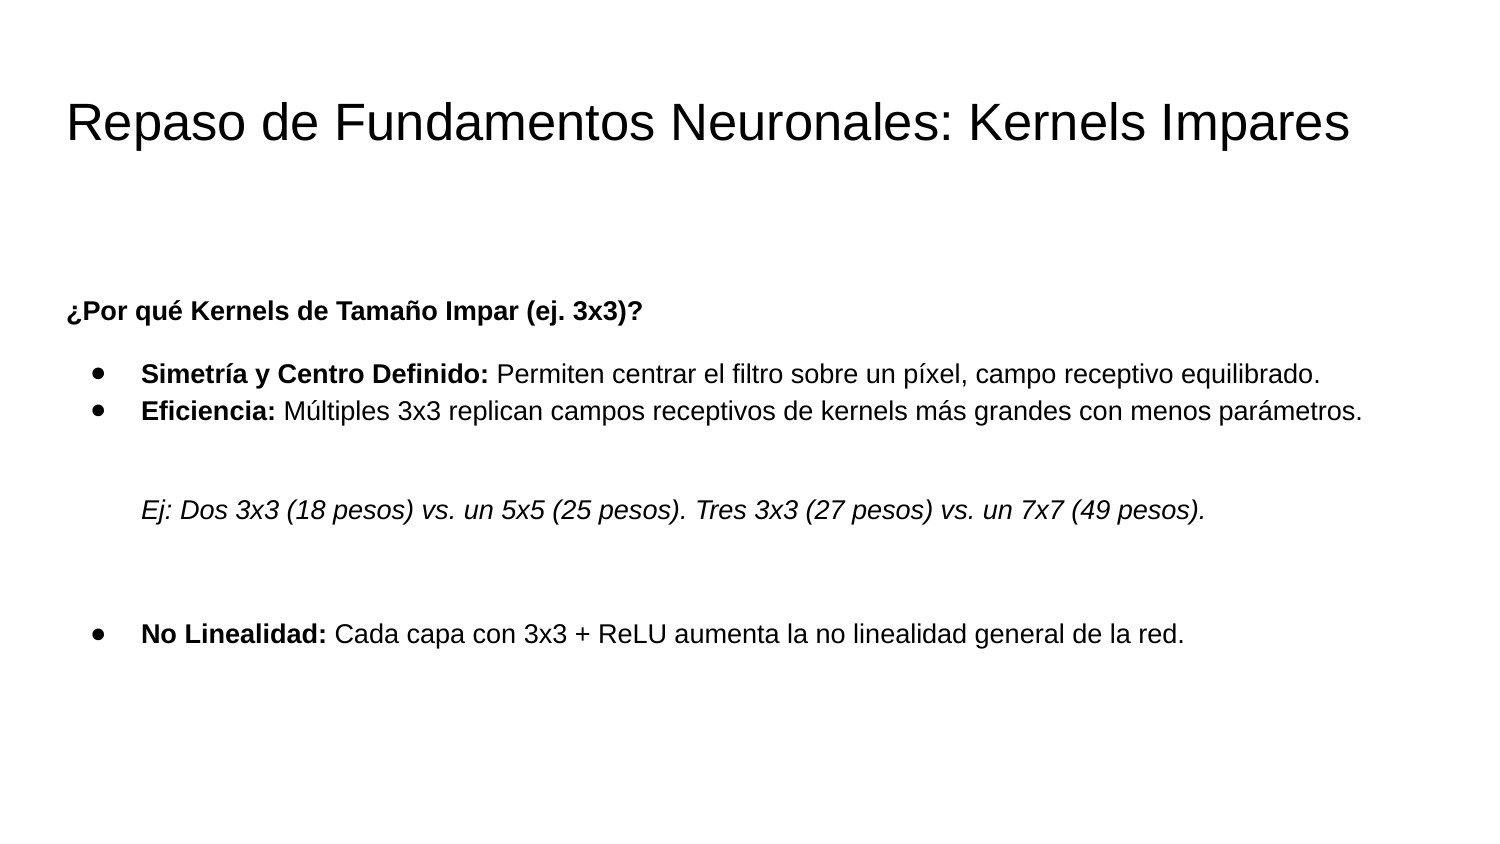

# Repaso de Fundamentos Neuronales: Kernels Impares
¿Por qué Kernels de Tamaño Impar (ej. 3x3)?
Simetría y Centro Definido: Permiten centrar el filtro sobre un píxel, campo receptivo equilibrado.
Eficiencia: Múltiples 3x3 replican campos receptivos de kernels más grandes con menos parámetros.
Ej: Dos 3x3 (18 pesos) vs. un 5x5 (25 pesos). Tres 3x3 (27 pesos) vs. un 7x7 (49 pesos).

No Linealidad: Cada capa con 3x3 + ReLU aumenta la no linealidad general de la red.